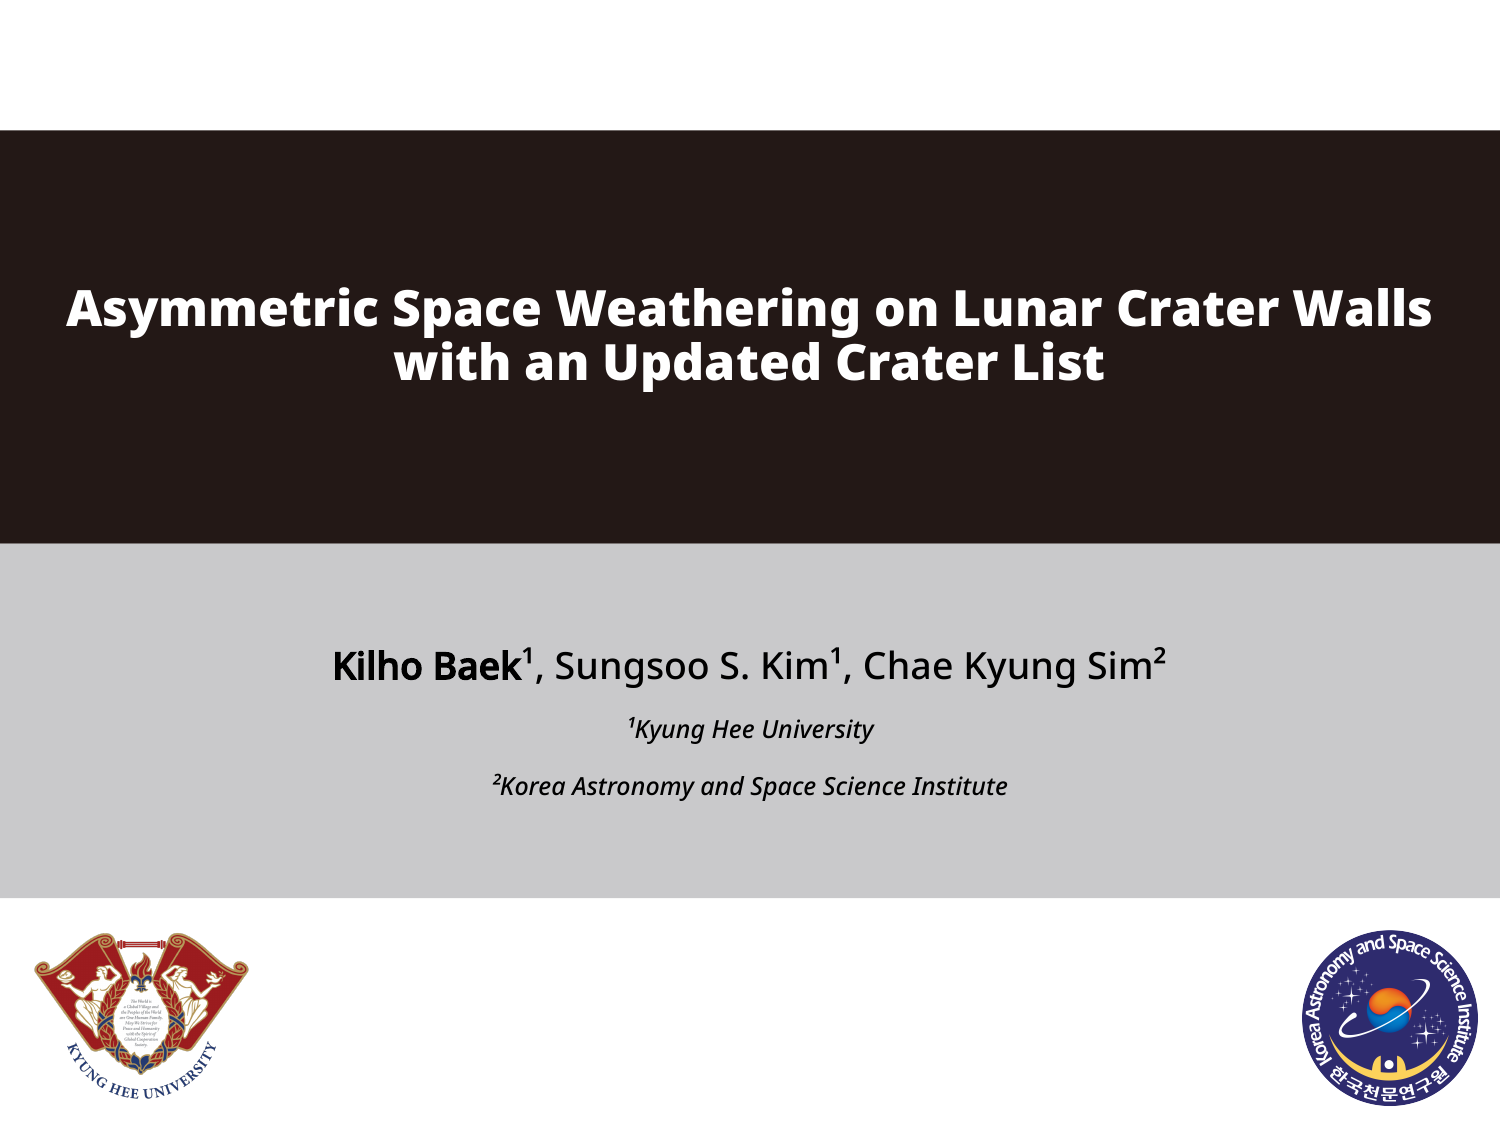

# Asymmetric Space Weathering on Lunar Crater Walls with an Updated Crater List
Kilho Baek¹, Sungsoo S. Kim¹, Chae Kyung Sim²
¹Kyung Hee University
²Korea Astronomy and Space Science Institute